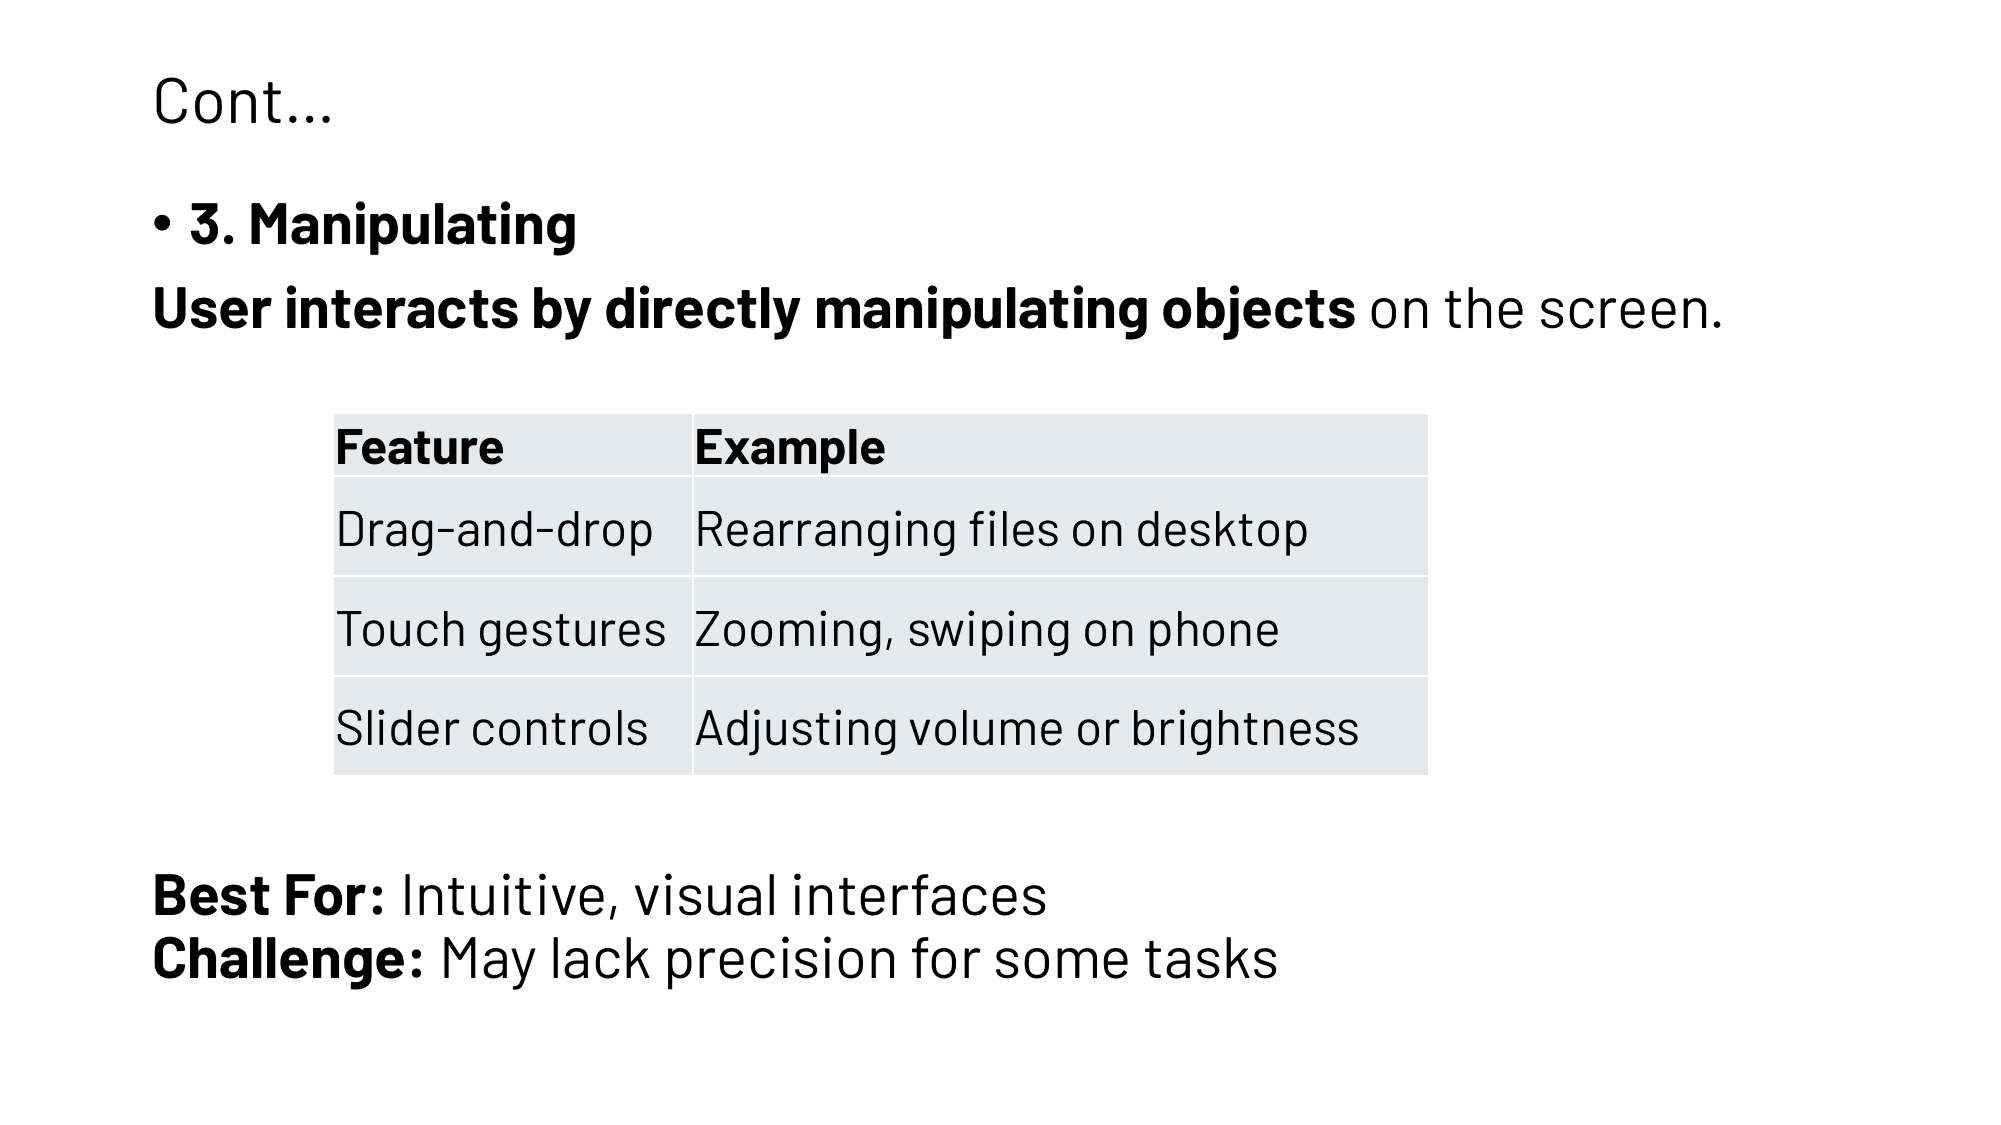

# Cont…
3. Manipulating
User interacts by directly manipulating objects on the screen.

Best For: Intuitive, visual interfaces
Challenge: May lack precision for some tasks

| Feature | Example |
| --- | --- |
| Drag-and-drop | Rearranging files on desktop |
| Touch gestures | Zooming, swiping on phone |
| Slider controls | Adjusting volume or brightness |